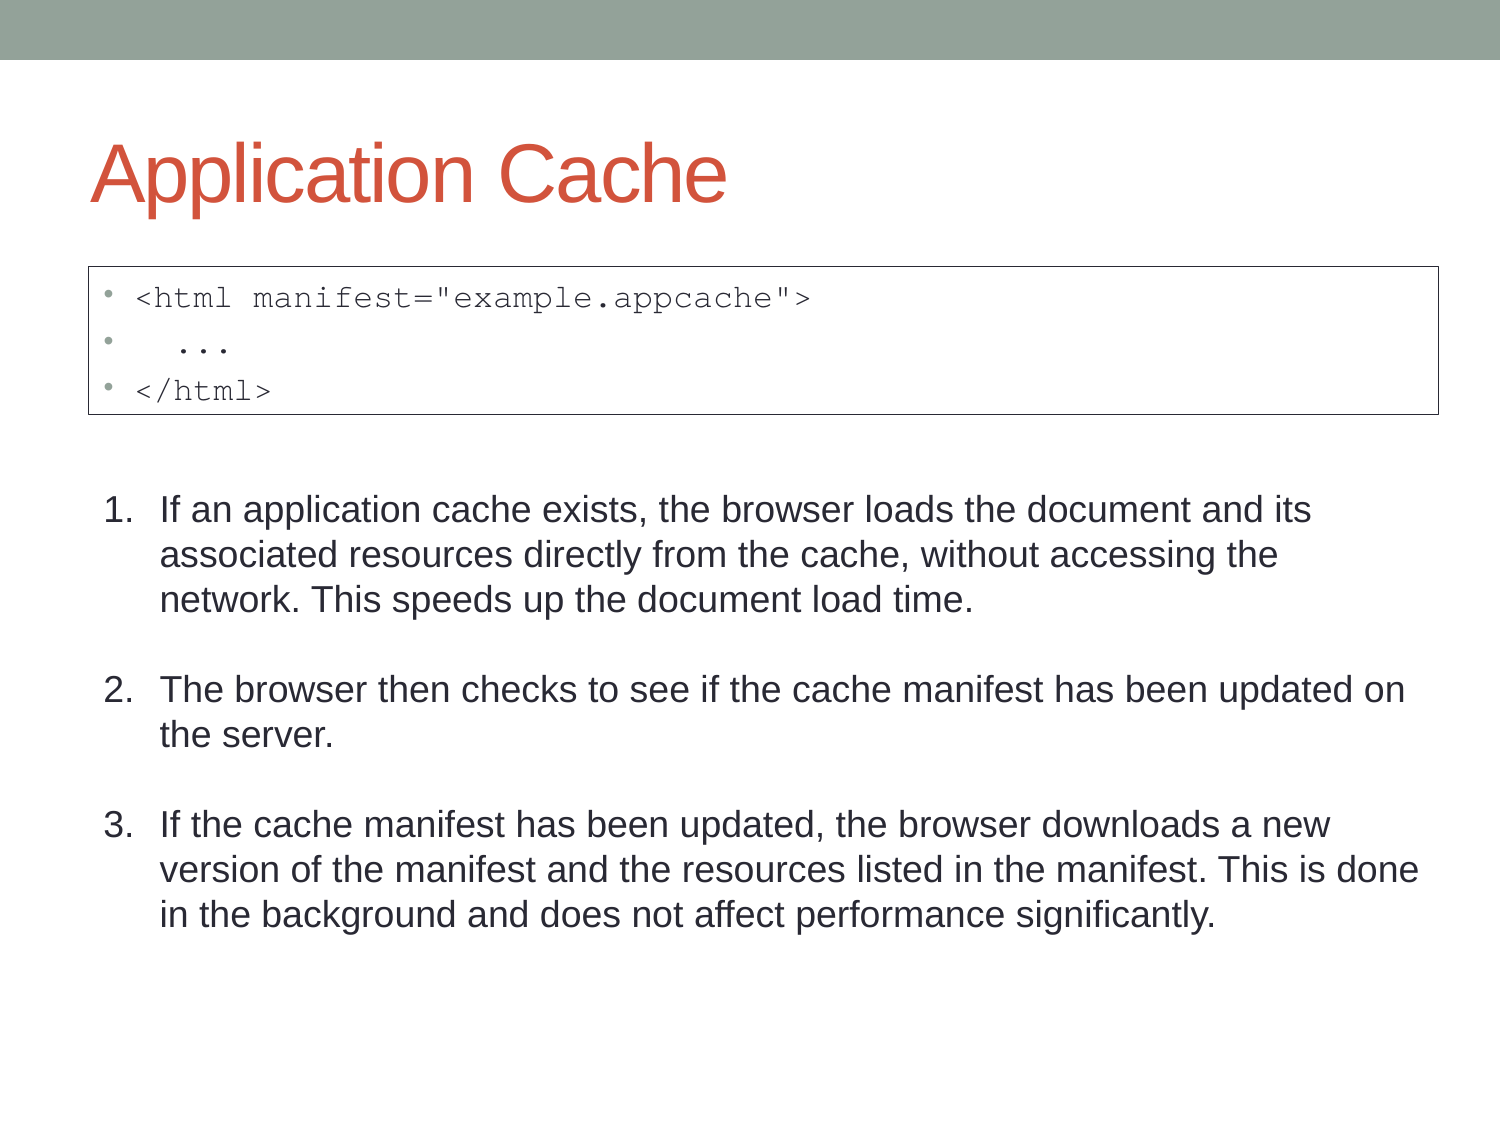

# Application Cache
<html manifest="example.appcache">
  ...
</html>
If an application cache exists, the browser loads the document and its associated resources directly from the cache, without accessing the network. This speeds up the document load time.

The browser then checks to see if the cache manifest has been updated on the server.

If the cache manifest has been updated, the browser downloads a new version of the manifest and the resources listed in the manifest. This is done in the background and does not affect performance significantly.